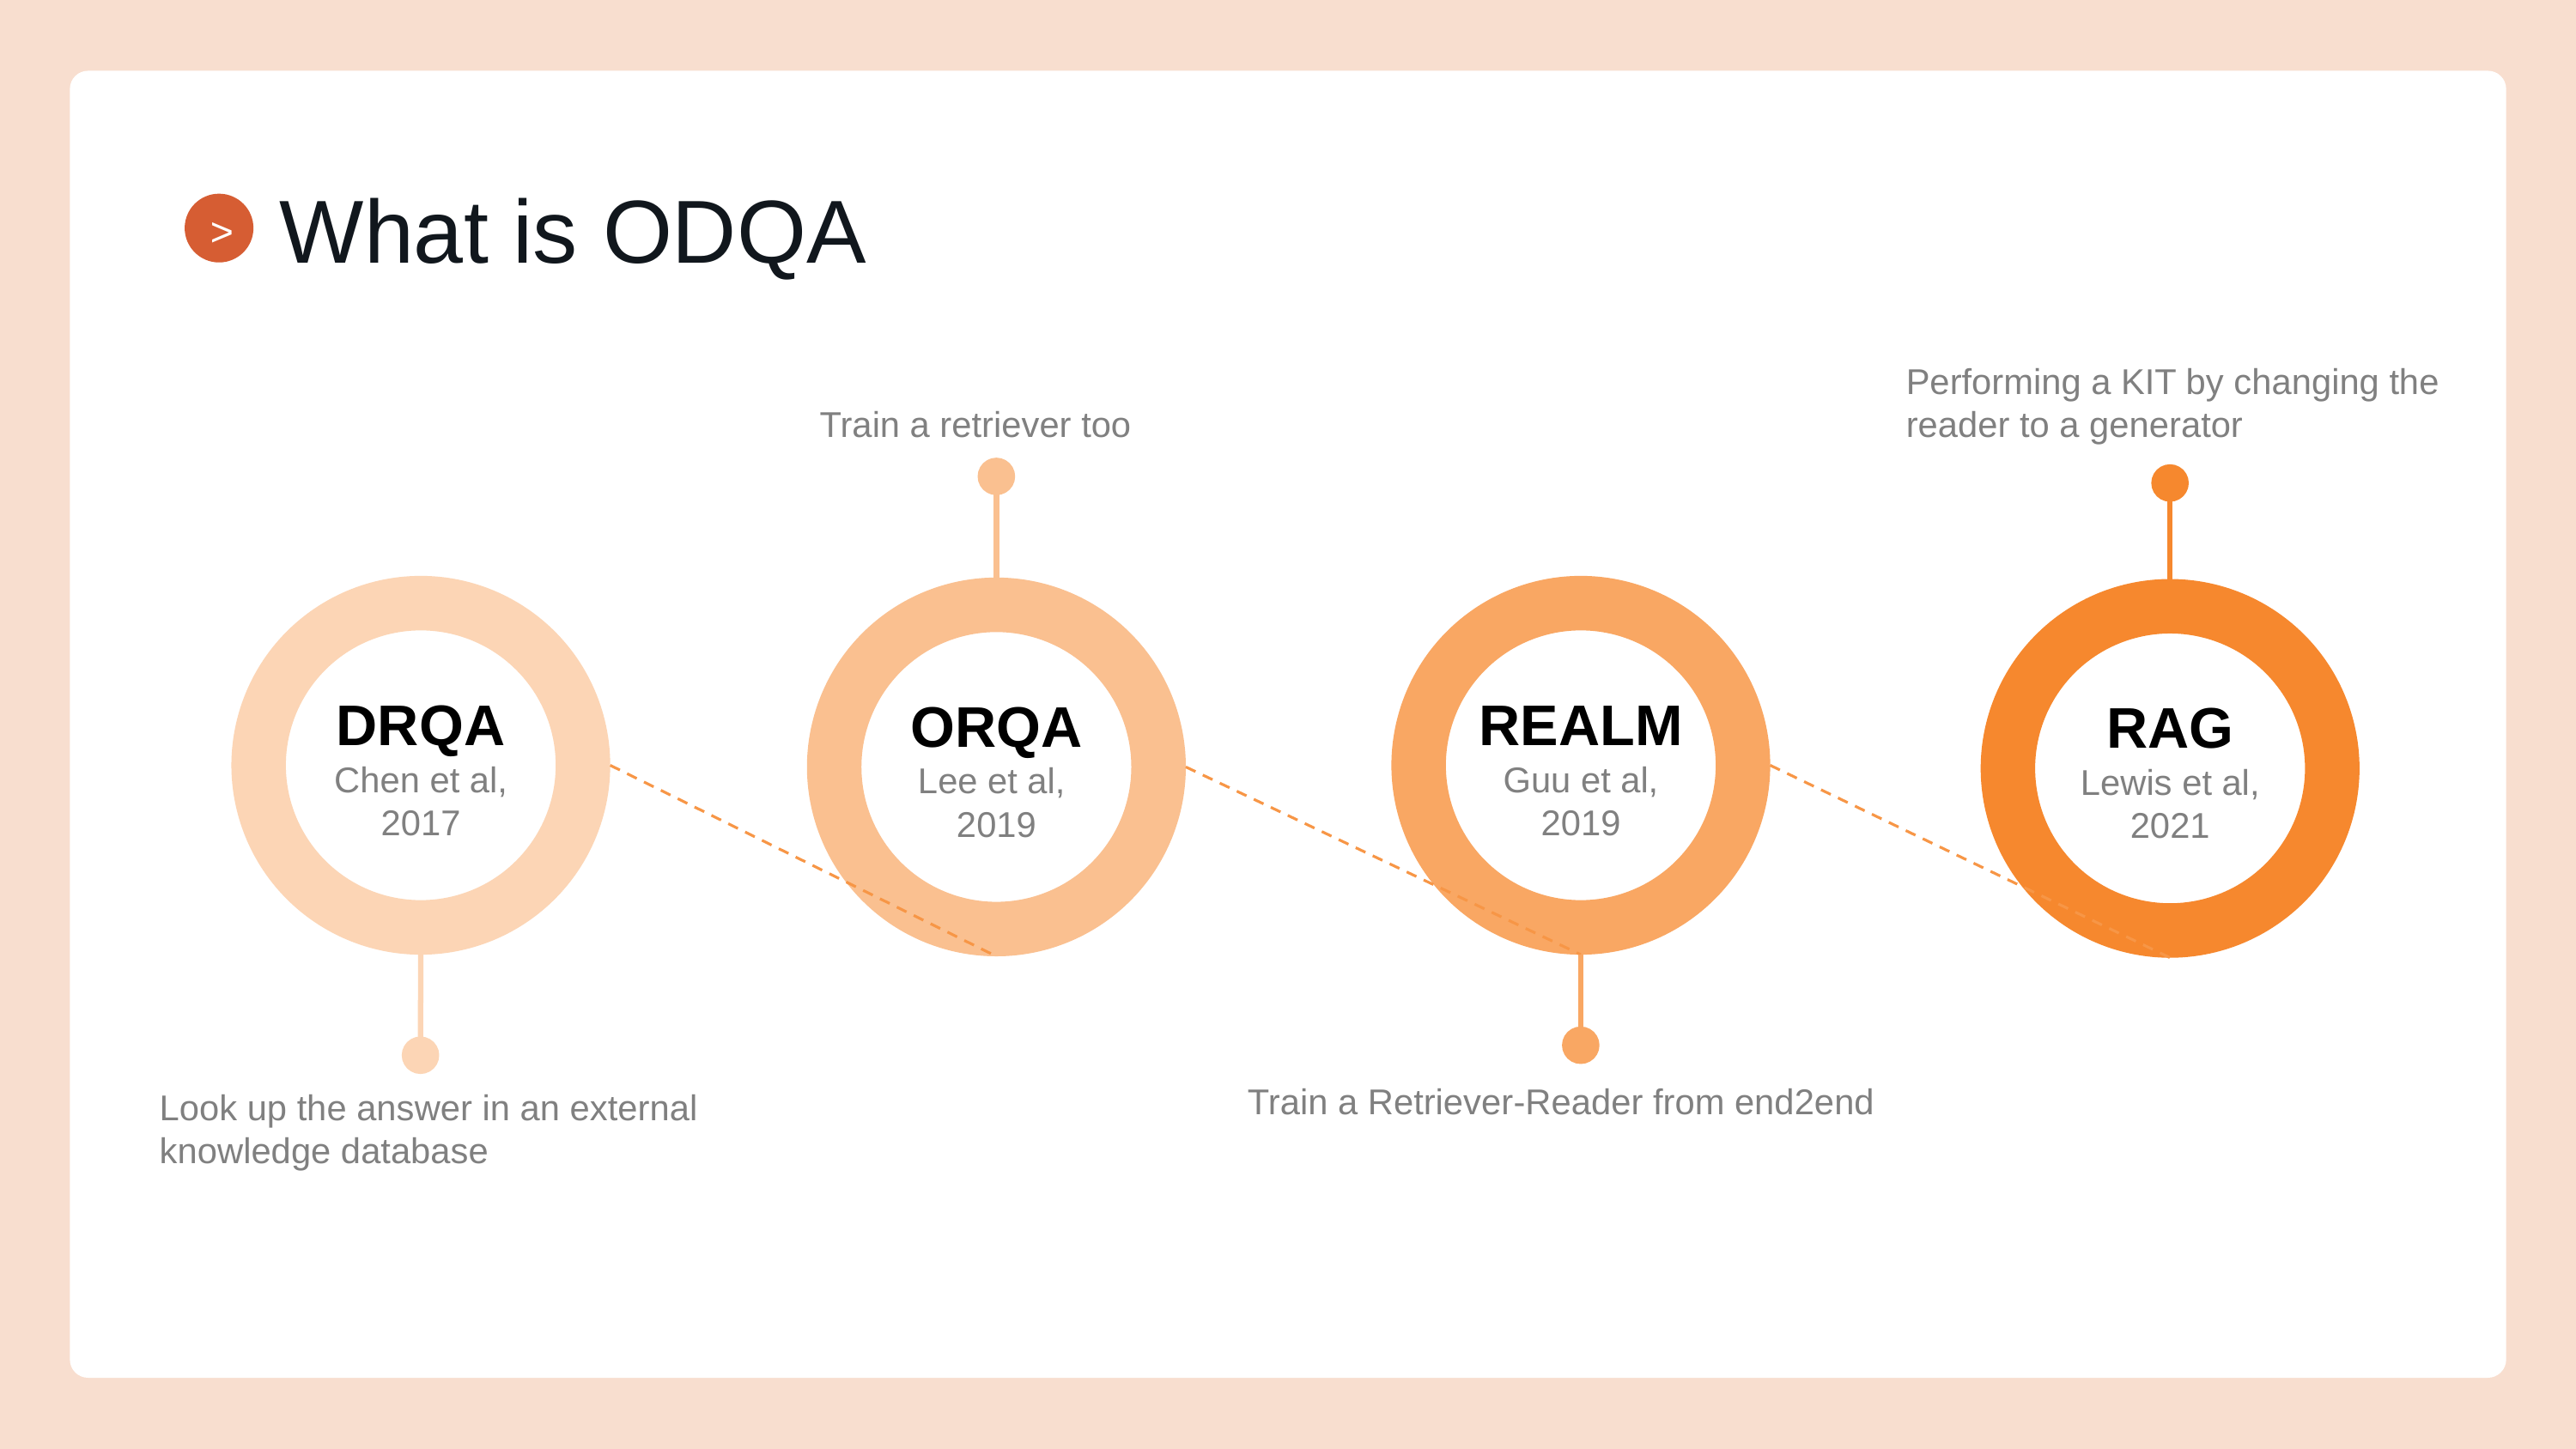

What is ODQA

>
Performing a KIT by changing the reader to a generator
Train a retriever too

DRQA
Chen et al, 2017
REALM
Guu et al, 2019
ORQA
Lee et al,
2019
RAG
Lewis et al, 2021

Train a Retriever-Reader from end2end
Look up the answer in an external knowledge database